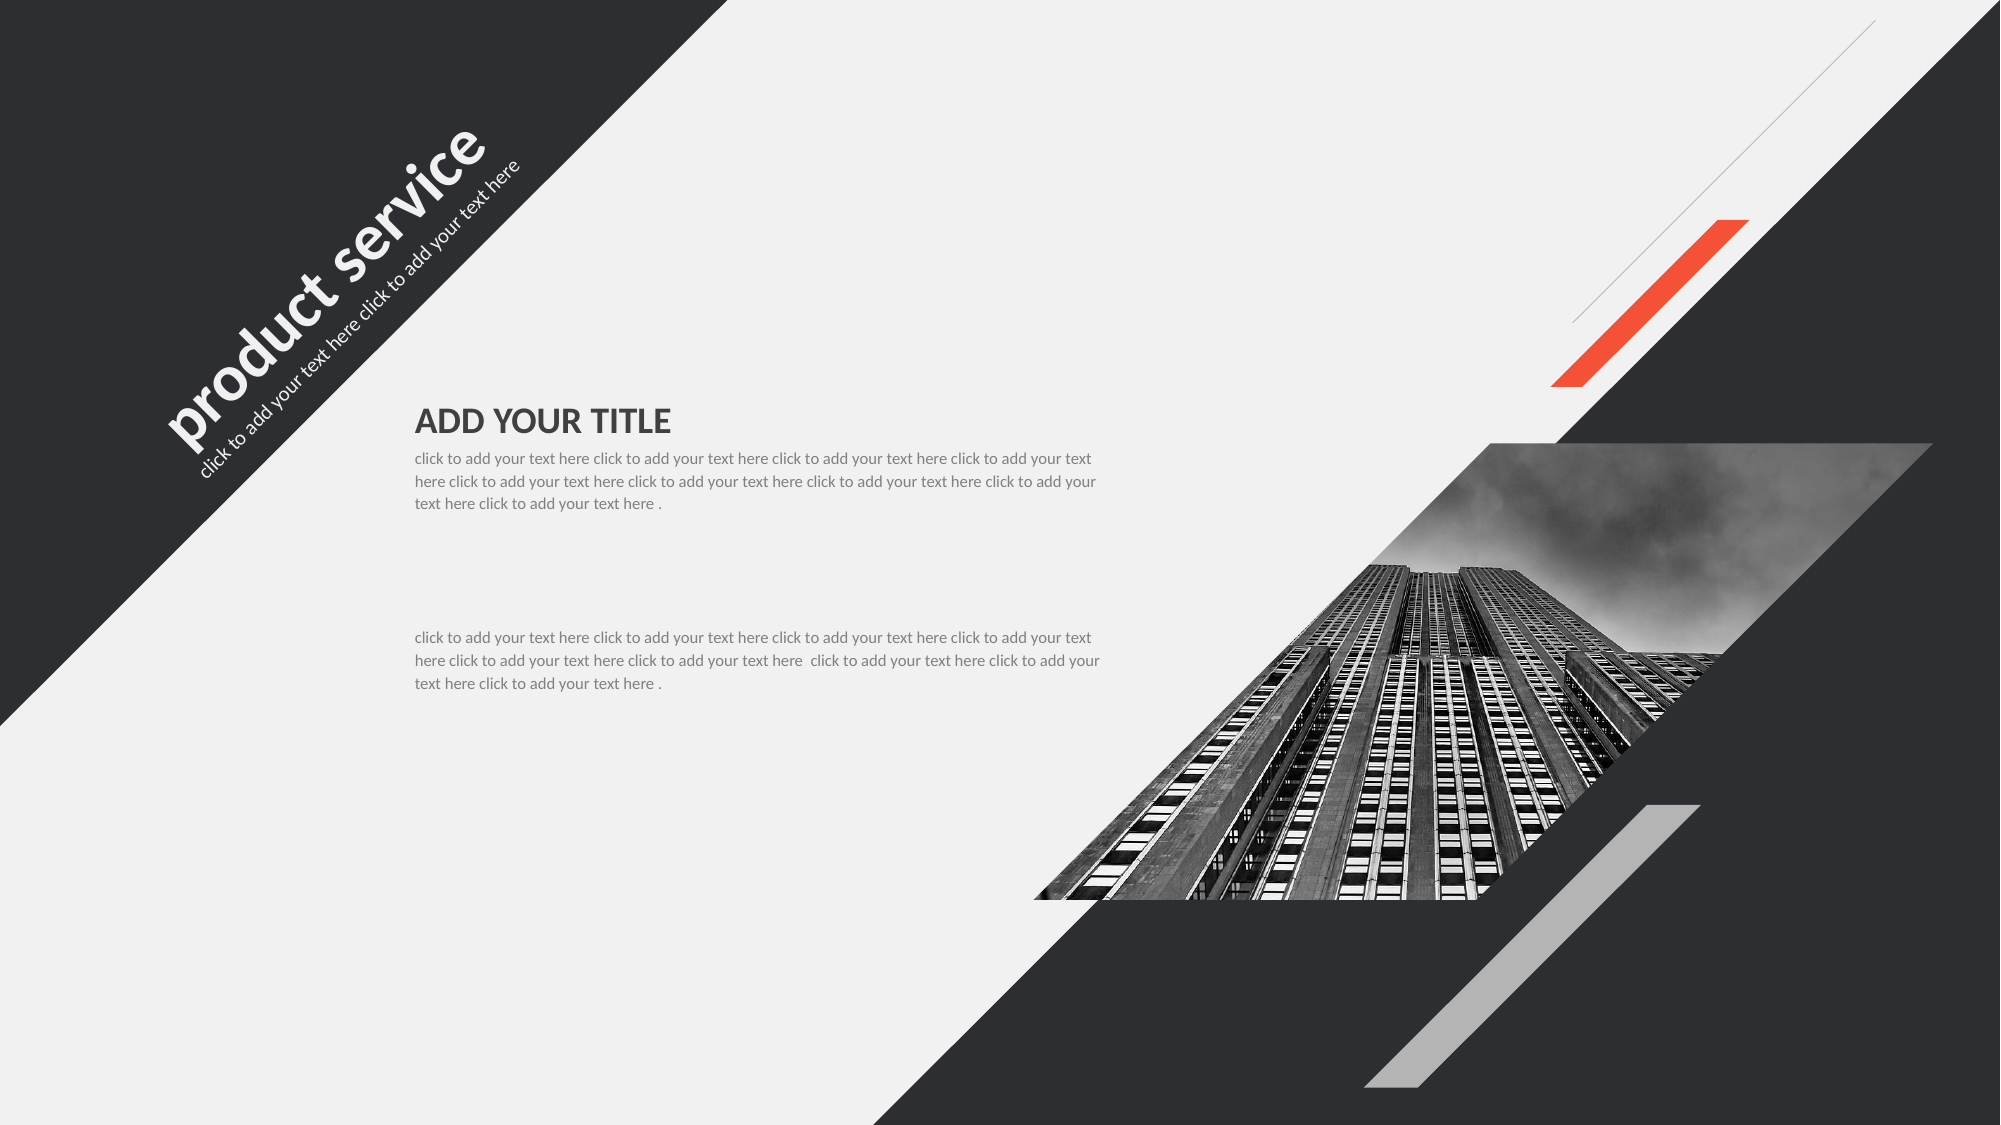

product service
click to add your text here click to add your text here

ADD YOUR TITLE
click to add your text here click to add your text here click to add your text here click to add your text here click to add your text here click to add your text here click to add your text here click to add your text here click to add your text here .
click to add your text here click to add your text here click to add your text here click to add your text here click to add your text here click to add your text here  click to add your text here click to add your text here click to add your text here .